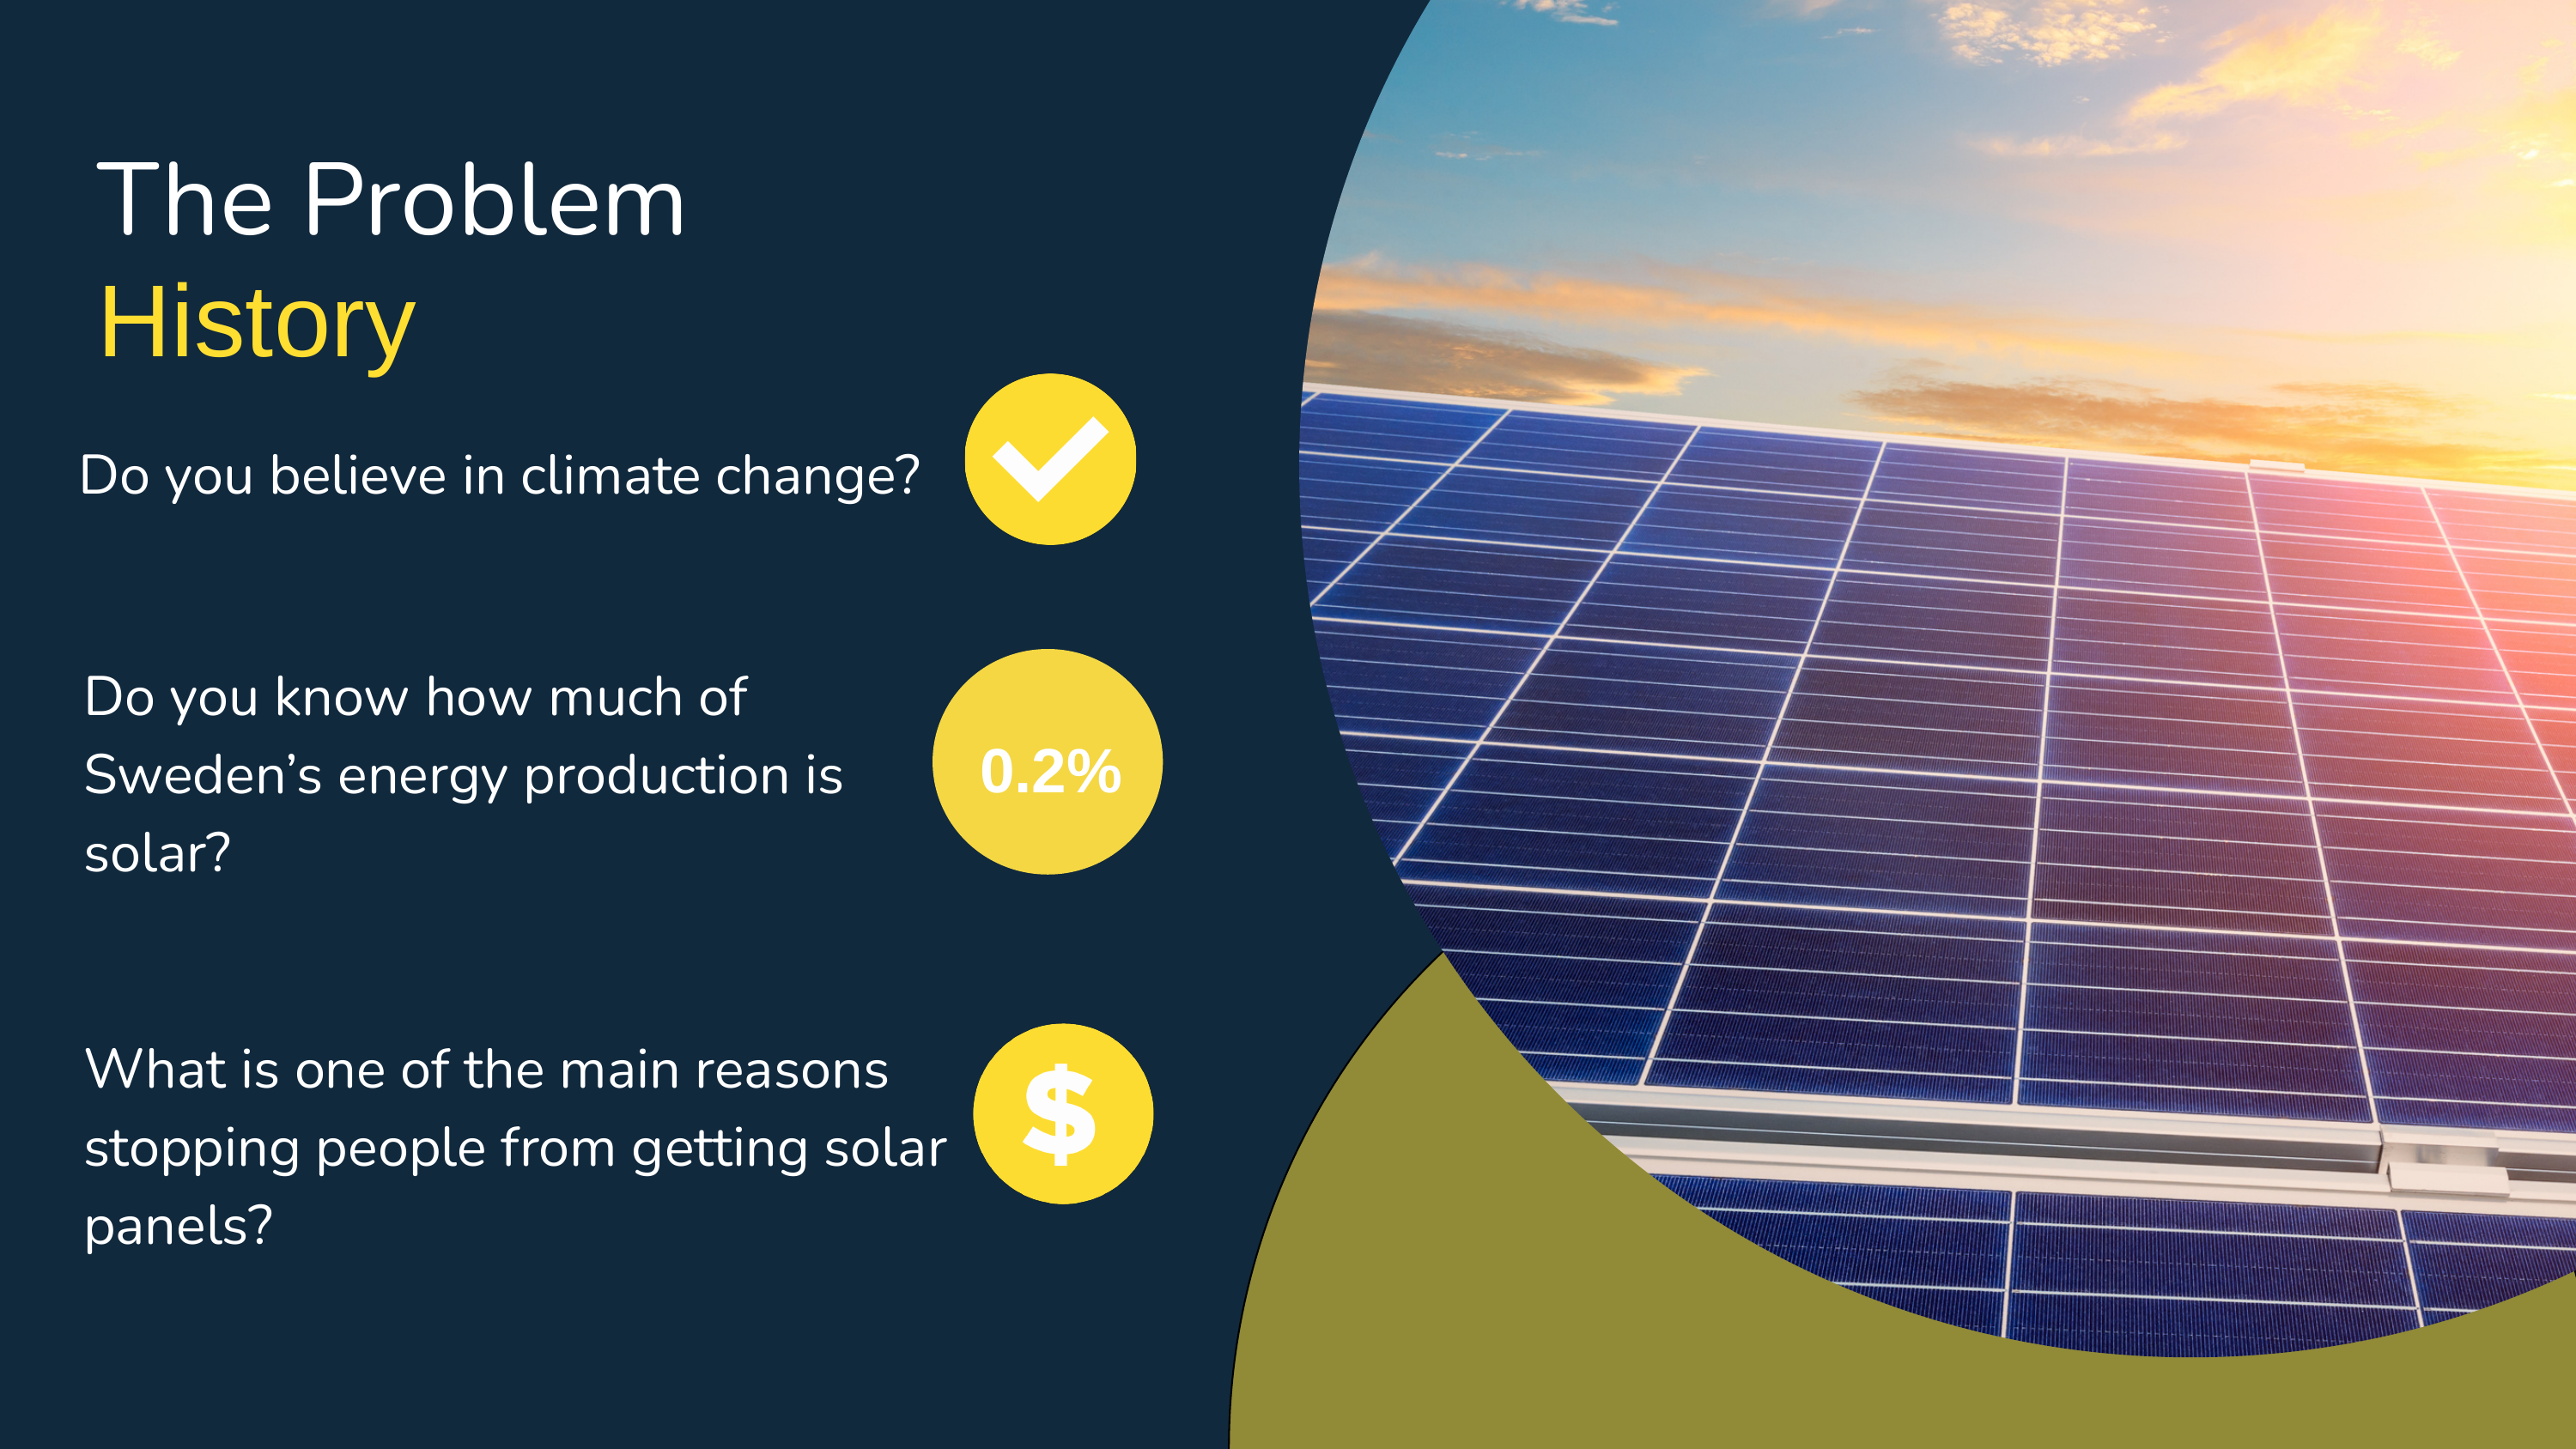

The Problem
History

Do you believe in climate change?

Do you know how much of Sweden’s energy production is solar?

0.2%

What is one of the main reasons stopping people from getting solar panels?